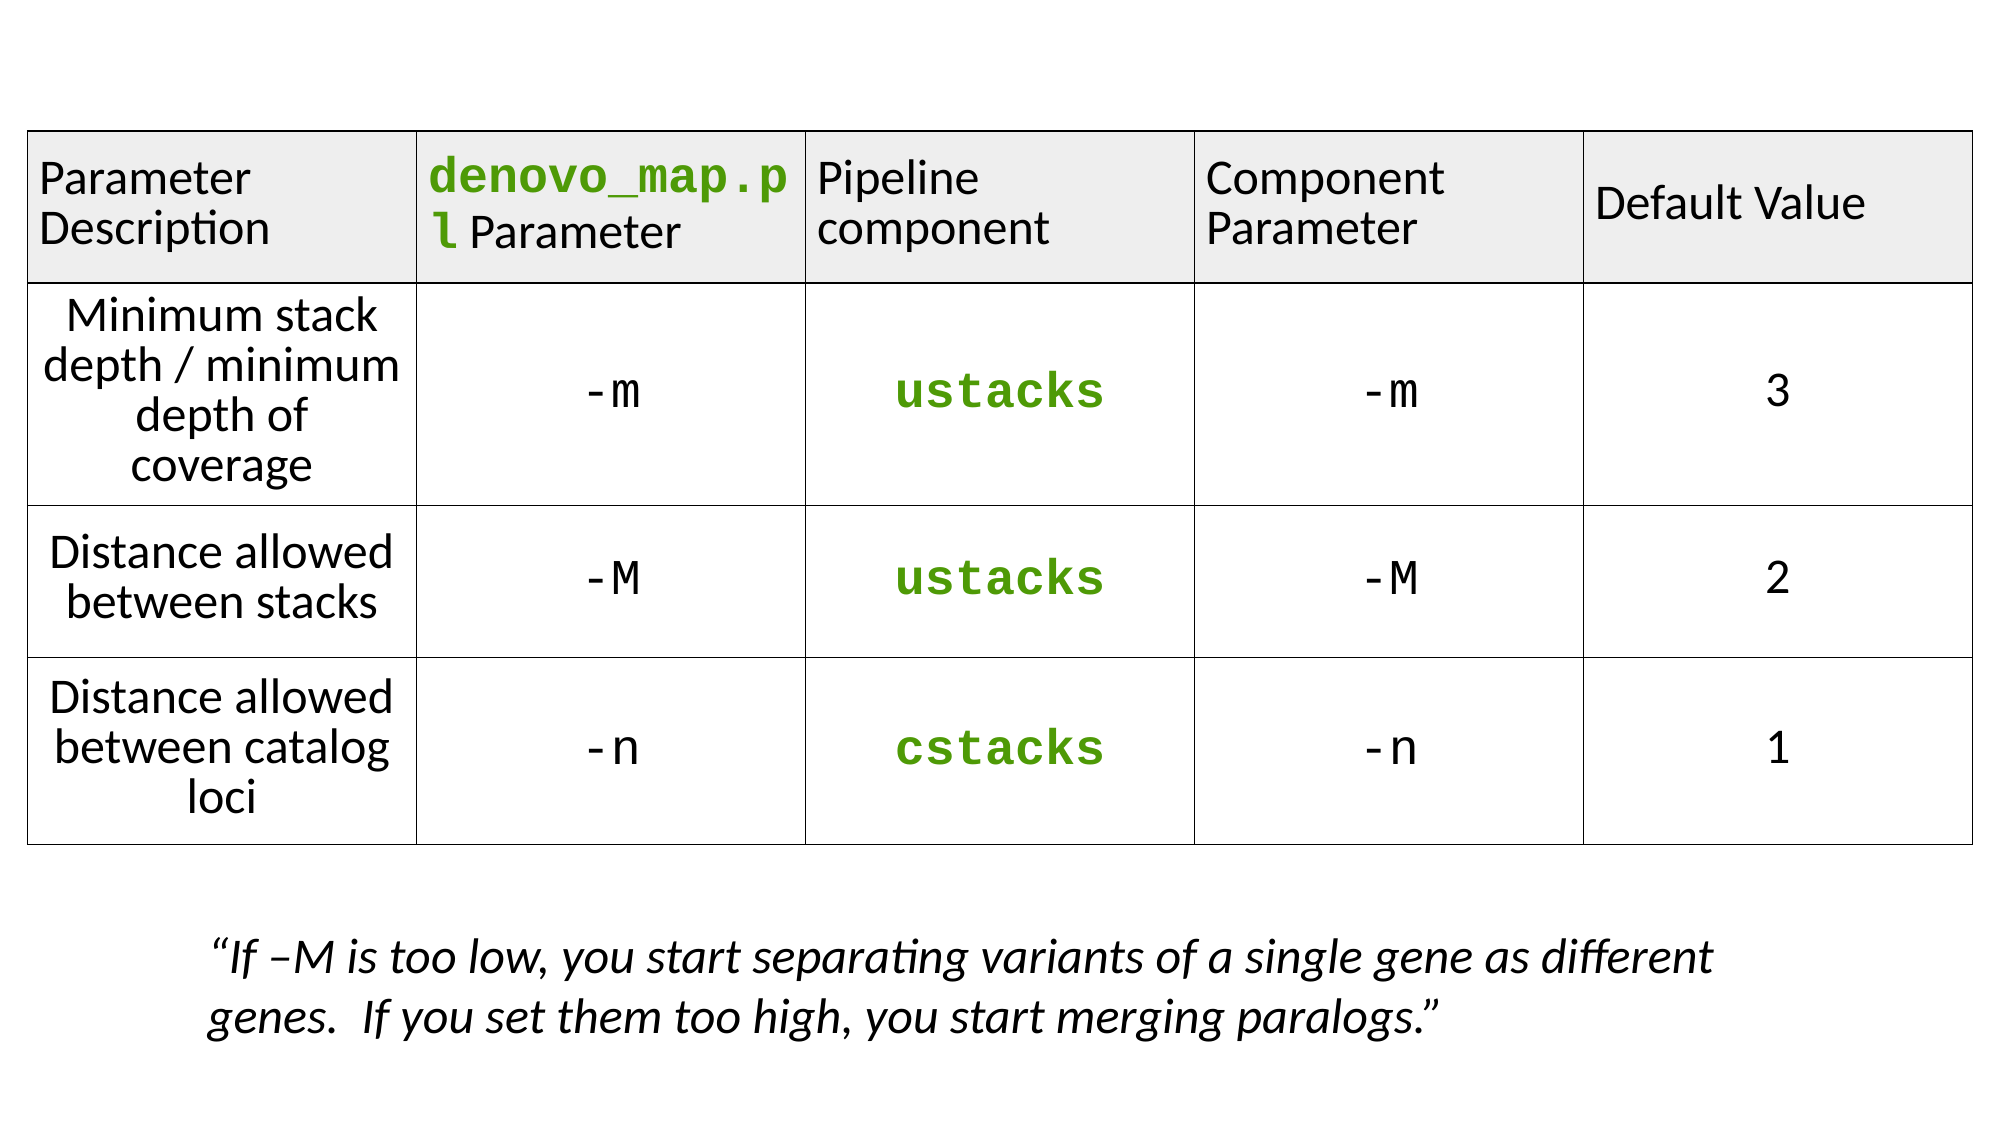

| Parameter Description | denovo\_map.pl Parameter | Pipeline component | Component Parameter | Default Value |
| --- | --- | --- | --- | --- |
| Minimum stack depth / minimum depth of coverage | -m | ustacks | -m | 3 |
| Distance allowed between stacks | -M | ustacks | -M | 2 |
| Distance allowed between catalog loci | -n | cstacks | -n | 1 |

“If –M is too low, you start separating variants of a single gene as different genes.  If you set them too high, you start merging paralogs.”